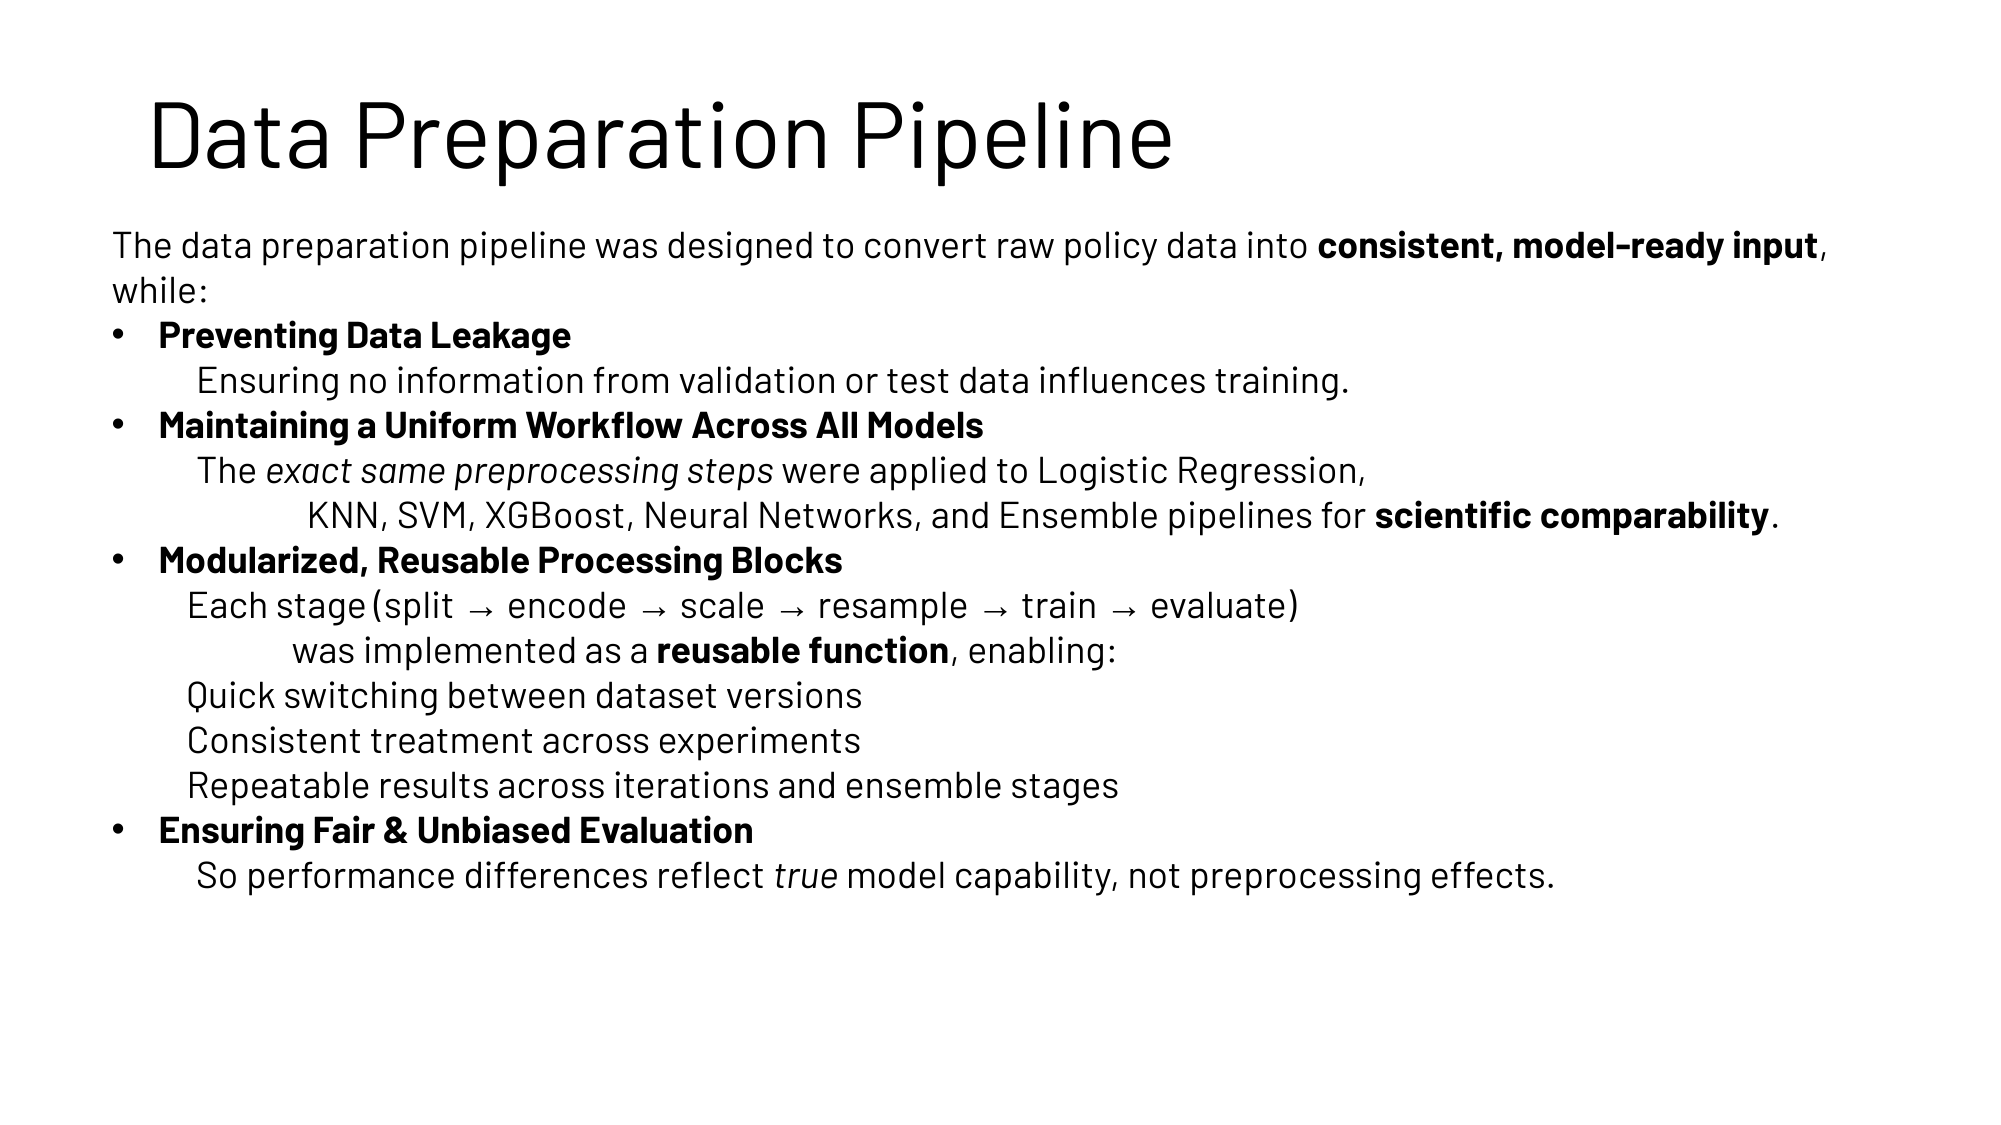

Data Preparation Pipeline
The data preparation pipeline was designed to convert raw policy data into consistent, model-ready input,
while:
Preventing Data Leakage
     Ensuring no information from validation or test data influences training.
Maintaining a Uniform Workflow Across All Models
     The exact same preprocessing steps were applied to Logistic Regression,
                          KNN, SVM, XGBoost, Neural Networks, and Ensemble pipelines for scientific comparability.
Modularized, Reusable Processing Blocks
          Each stage (split → encode → scale → resample → train → evaluate)
              was implemented as a reusable function, enabling:
Quick switching between dataset versions
Consistent treatment across experiments
Repeatable results across iterations and ensemble stages
Ensuring Fair & Unbiased Evaluation
     So performance differences reflect true model capability, not preprocessing effects.